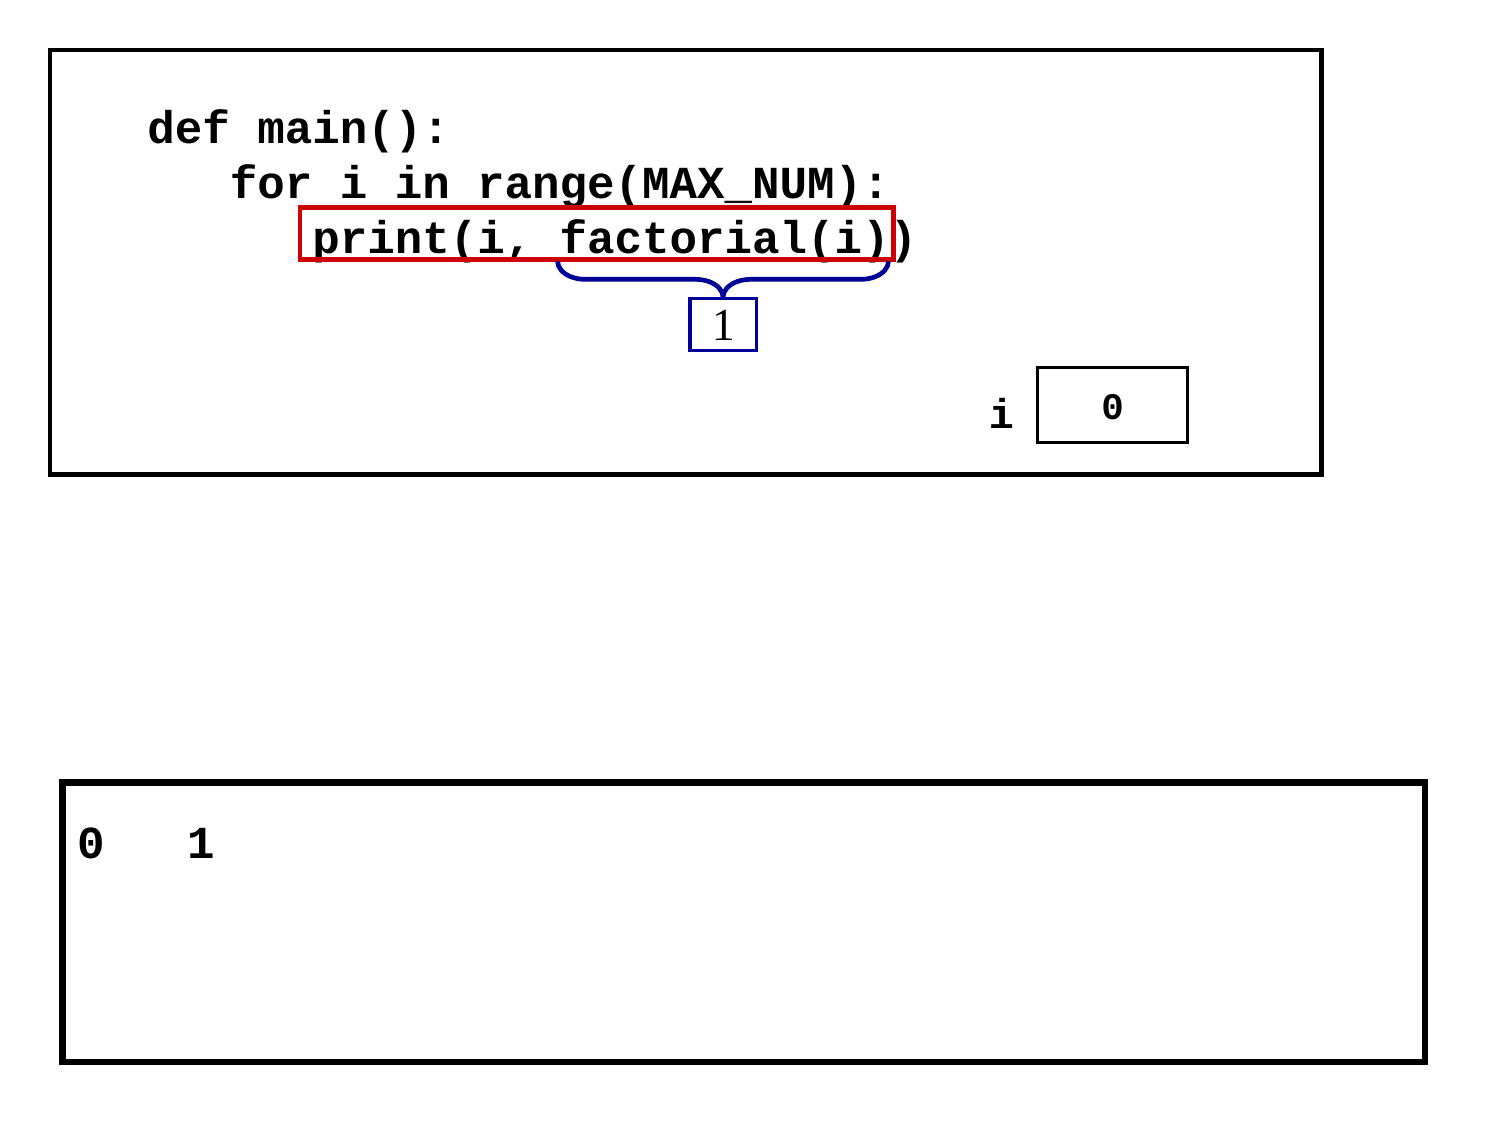

def main():
      for i in range(MAX_NUM):
         print(i, factorial(i))

1
0
i
0   1